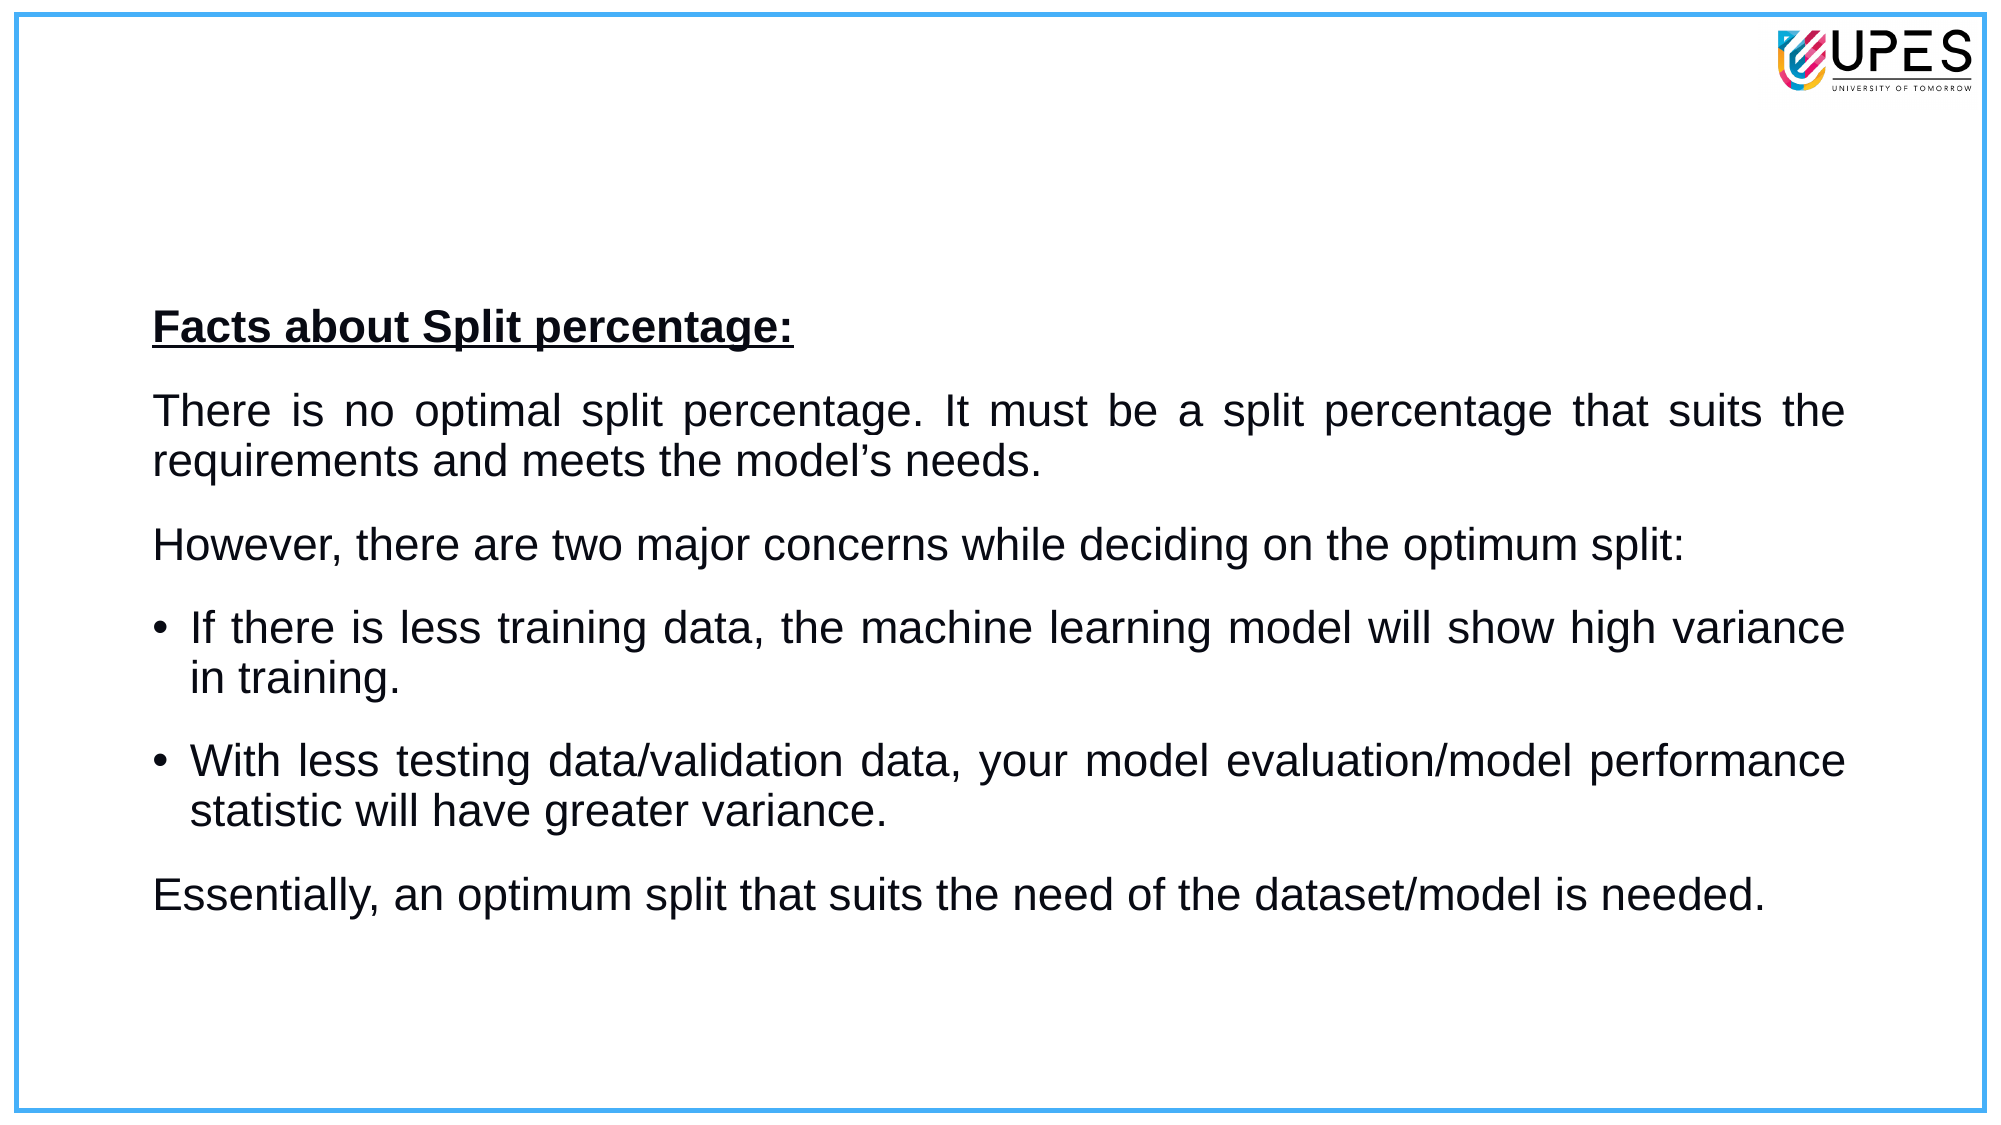

# How to do Data Division?
59
Facts about Split percentage:
There is no optimal split percentage. It must be a split percentage that suits the requirements and meets the model’s needs.
However, there are two major concerns while deciding on the optimum split:
If there is less training data, the machine learning model will show high variance in training.
With less testing data/validation data, your model evaluation/model performance statistic will have greater variance.
Essentially, an optimum split that suits the need of the dataset/model is needed.